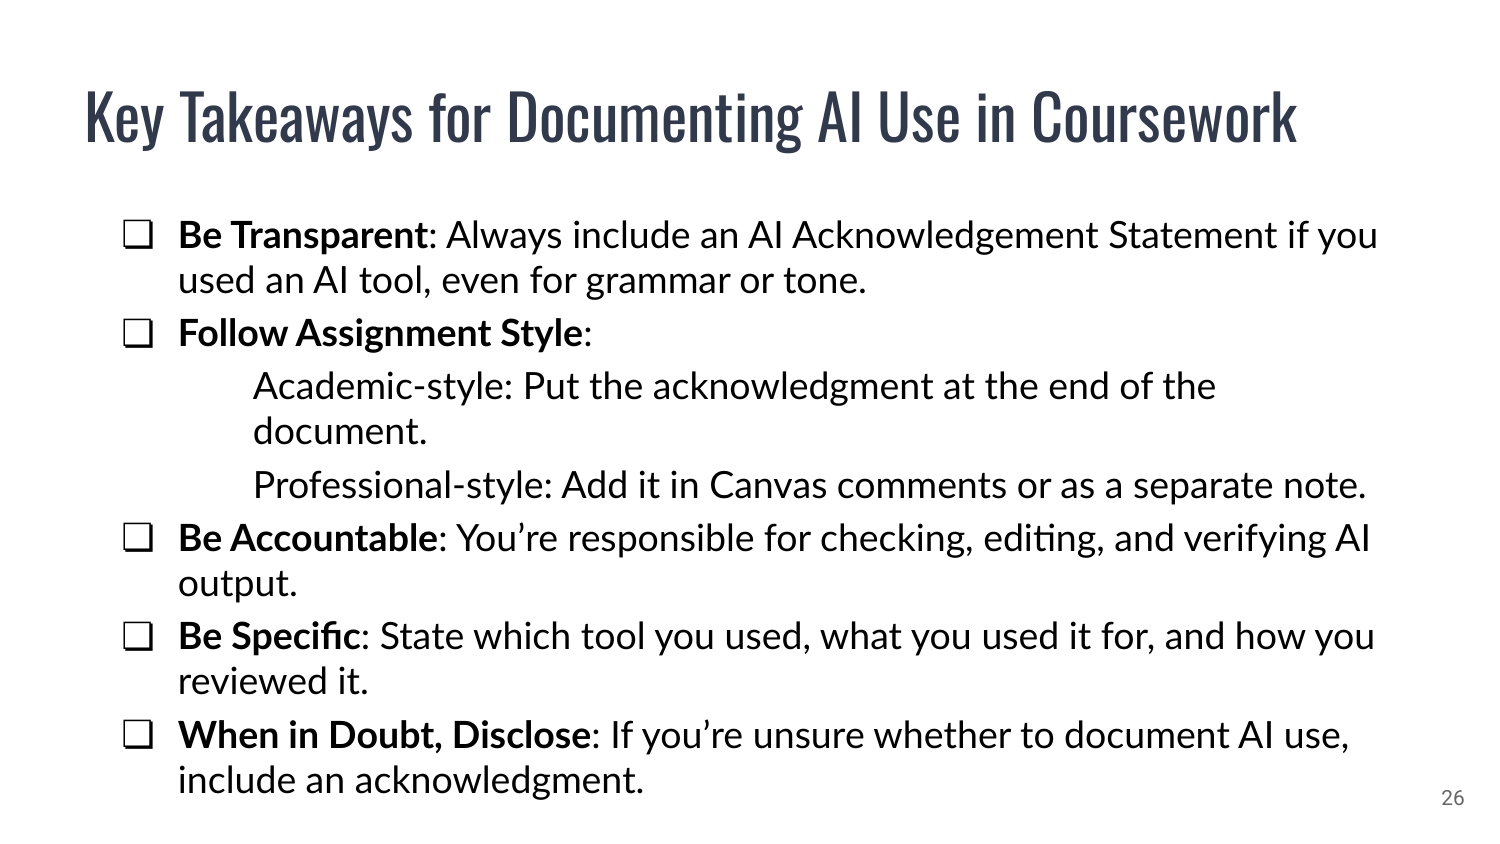

Key Takeaways for Documenting AI Use in Coursework
Be Transparent: Always include an AI Acknowledgement Statement if you used an AI tool, even for grammar or tone.
Follow Assignment Style:
Academic-style: Put the acknowledgment at the end of the document.
Professional-style: Add it in Canvas comments or as a separate note.
Be Accountable: You’re responsible for checking, editing, and verifying AI output.
Be Specific: State which tool you used, what you used it for, and how you reviewed it.
When in Doubt, Disclose: If you’re unsure whether to document AI use, include an acknowledgment.

26